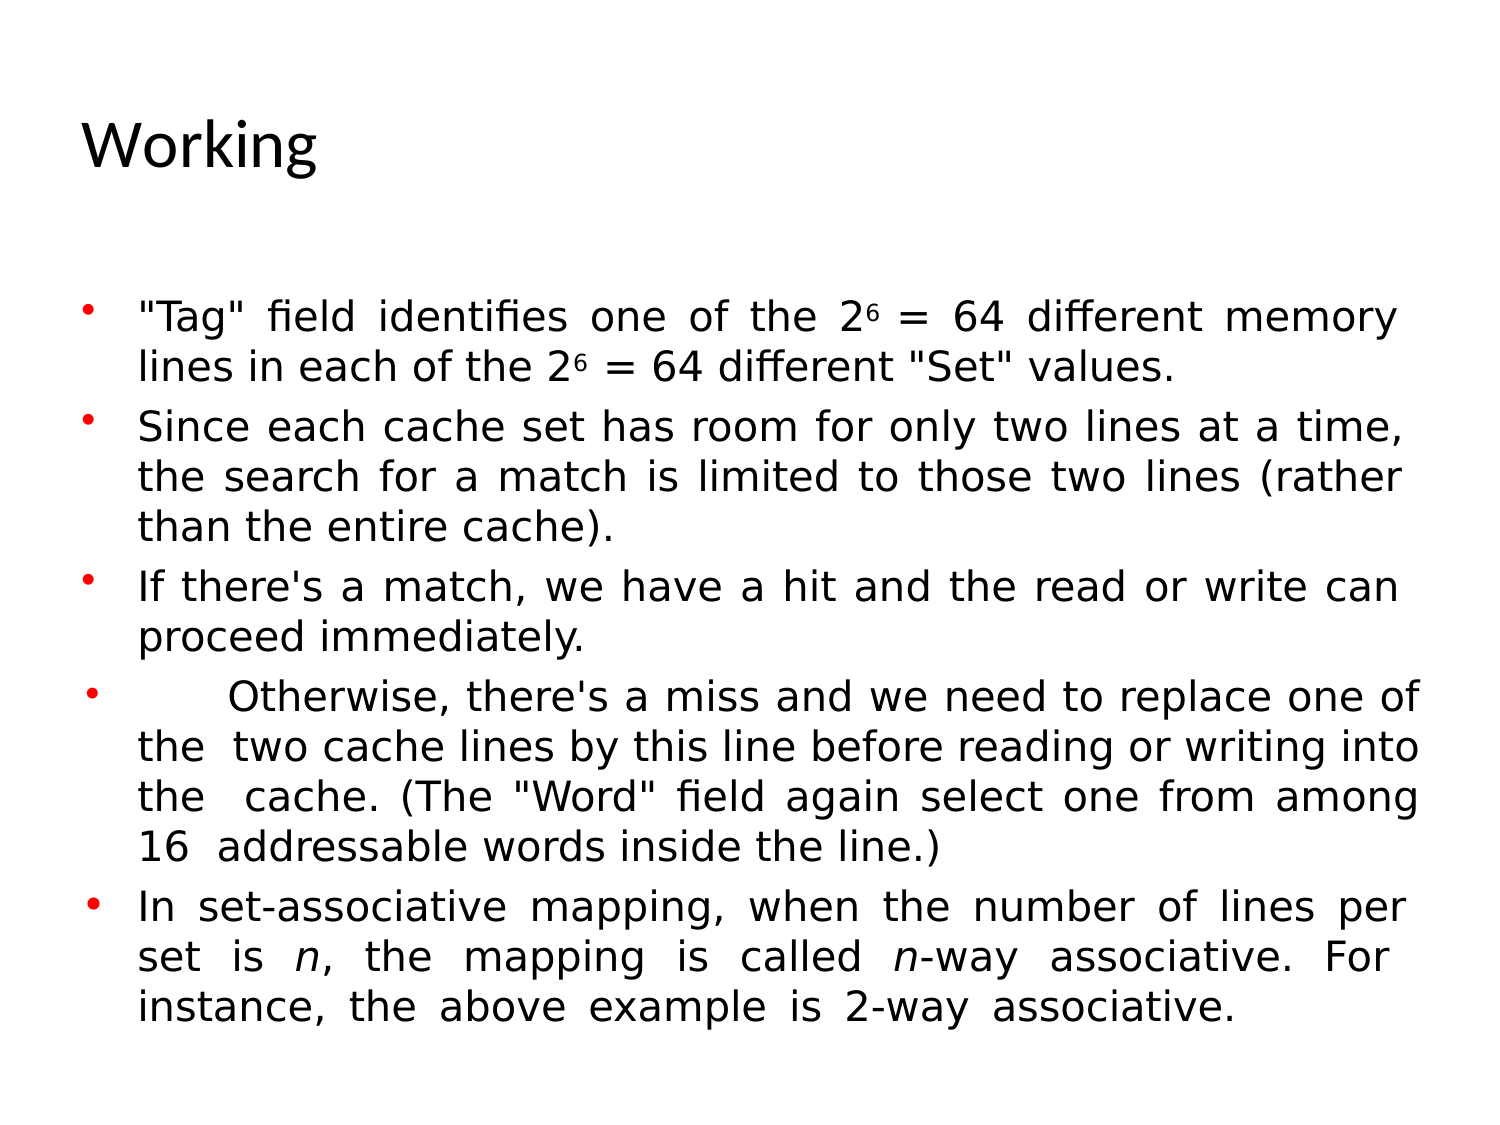

# Working
"Tag" field identifies one of the 26 = 64 different memory  lines in each of the 26 = 64 different "Set" values.
Since each cache set has room for only two lines at a time,  the search for a match is limited to those two lines (rather  than the entire cache).
If there's a match, we have a hit and the read or write can
proceed immediately.
	Otherwise, there's a miss and we need to replace one of the  two cache lines by this line before reading or writing into the  cache. (The "Word" field again select one from among 16  addressable words inside the line.)
In set-associative mapping, when the number of lines per  set is n, the mapping is called n-way associative. For  instance, the above example is 2-way associative.